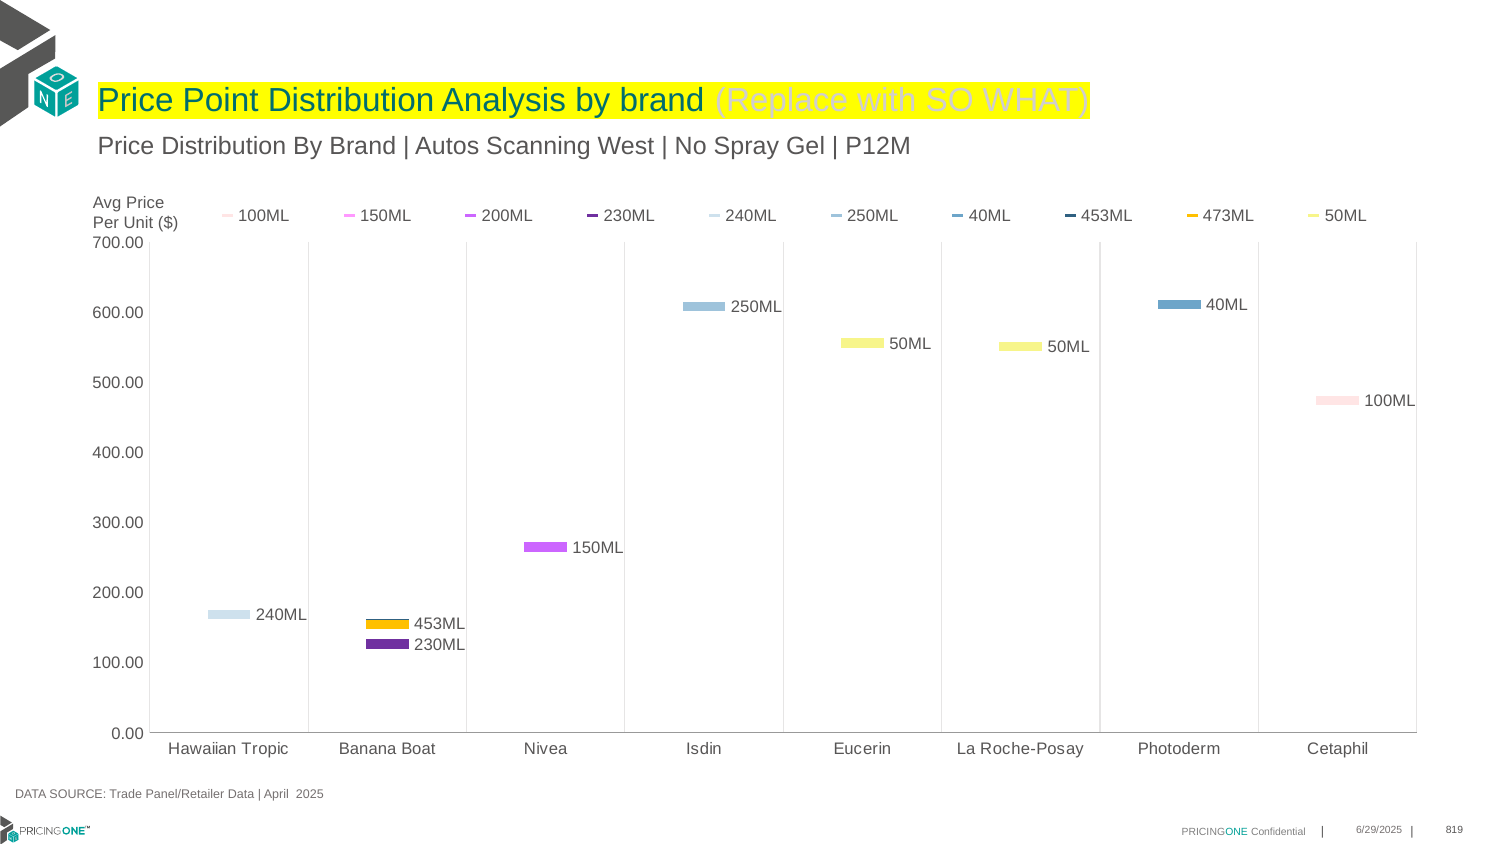

# Price Point Distribution Analysis by brand (Replace with SO WHAT)
Price Distribution By Brand | Autos Scanning West | No Spray Gel | P12M

### Chart

| Category | 100ML | 150ML | 200ML | 230ML | 240ML | 250ML | 40ML | 453ML | 473ML | 50ML |
|---|---|---|---|---|---|---|---|---|---|---|
| Hawaiian Tropic | None | None | None | None | 168.8724 | None | None | None | None | None |
| Banana Boat | None | None | None | 126.538 | None | None | None | 155.8704 | 154.1873 | None |
| Nivea | None | 263.8998 | 264.917 | None | None | None | None | None | None | None |
| Isdin | None | None | None | None | None | 607.9205 | None | None | None | None |
| Eucerin | None | None | None | None | None | None | None | None | None | 555.812 |
| La Roche-Posay | None | None | None | None | None | None | None | None | None | 550.6444 |
| Photoderm | None | None | None | None | None | None | 610.6858 | None | None | None |
| Cetaphil | 474.1493 | None | None | None | None | None | None | None | None | None |
Avg Price
Per Unit ($)
DATA SOURCE: Trade Panel/Retailer Data | April  2025
6/29/2025
819